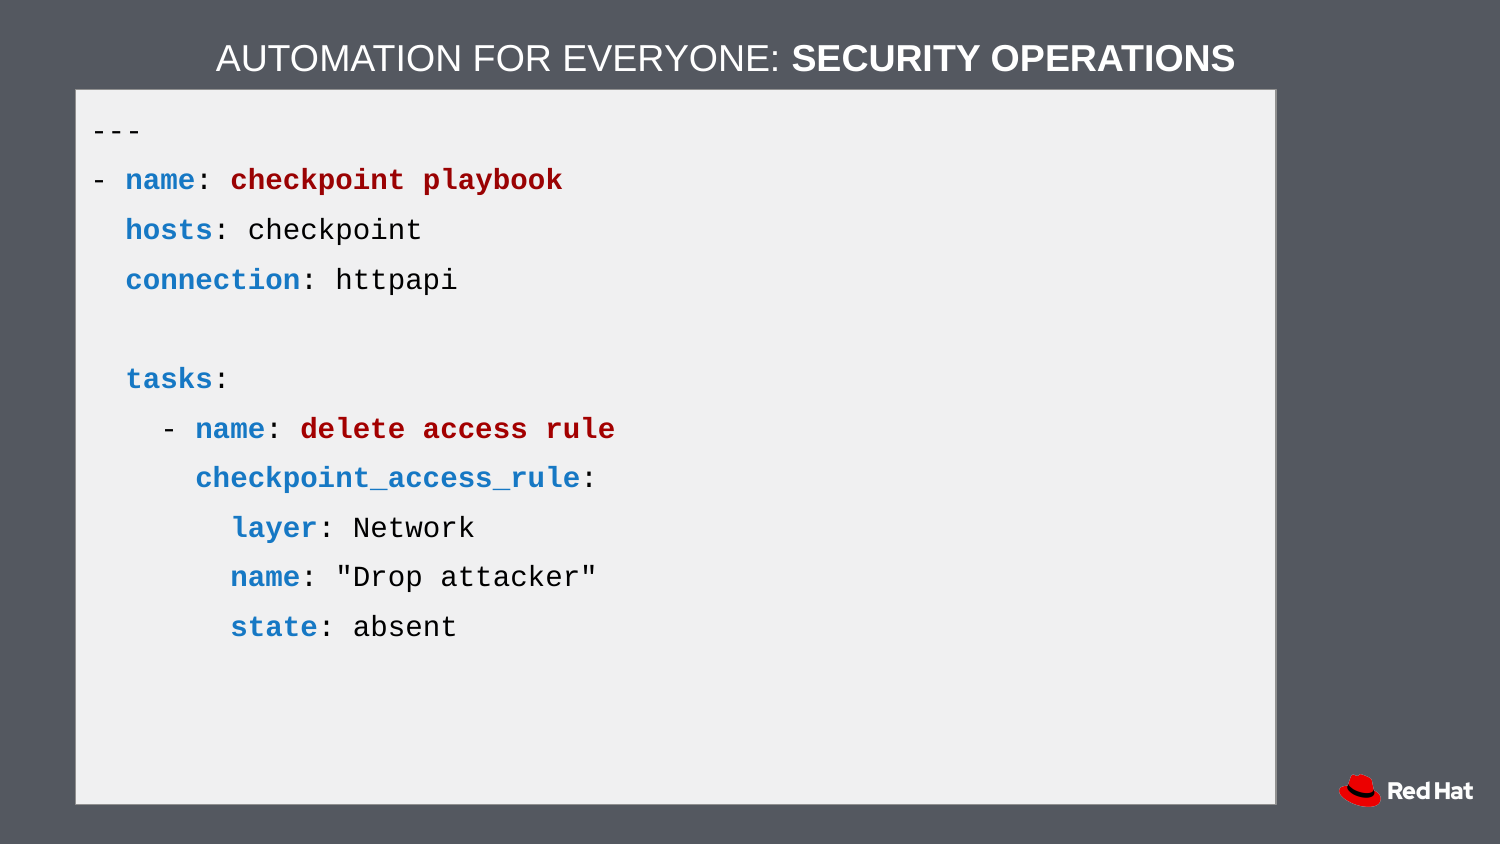

AUTOMATION FOR EVERYONE: SECURITY OPERATIONS

---
- name: checkpoint playbook
  hosts: checkpoint
  connection: httpapi

  tasks:
    - name: delete access rule
      checkpoint_access_rule:
        layer: Network
        name: "Drop attacker"
        state: absent